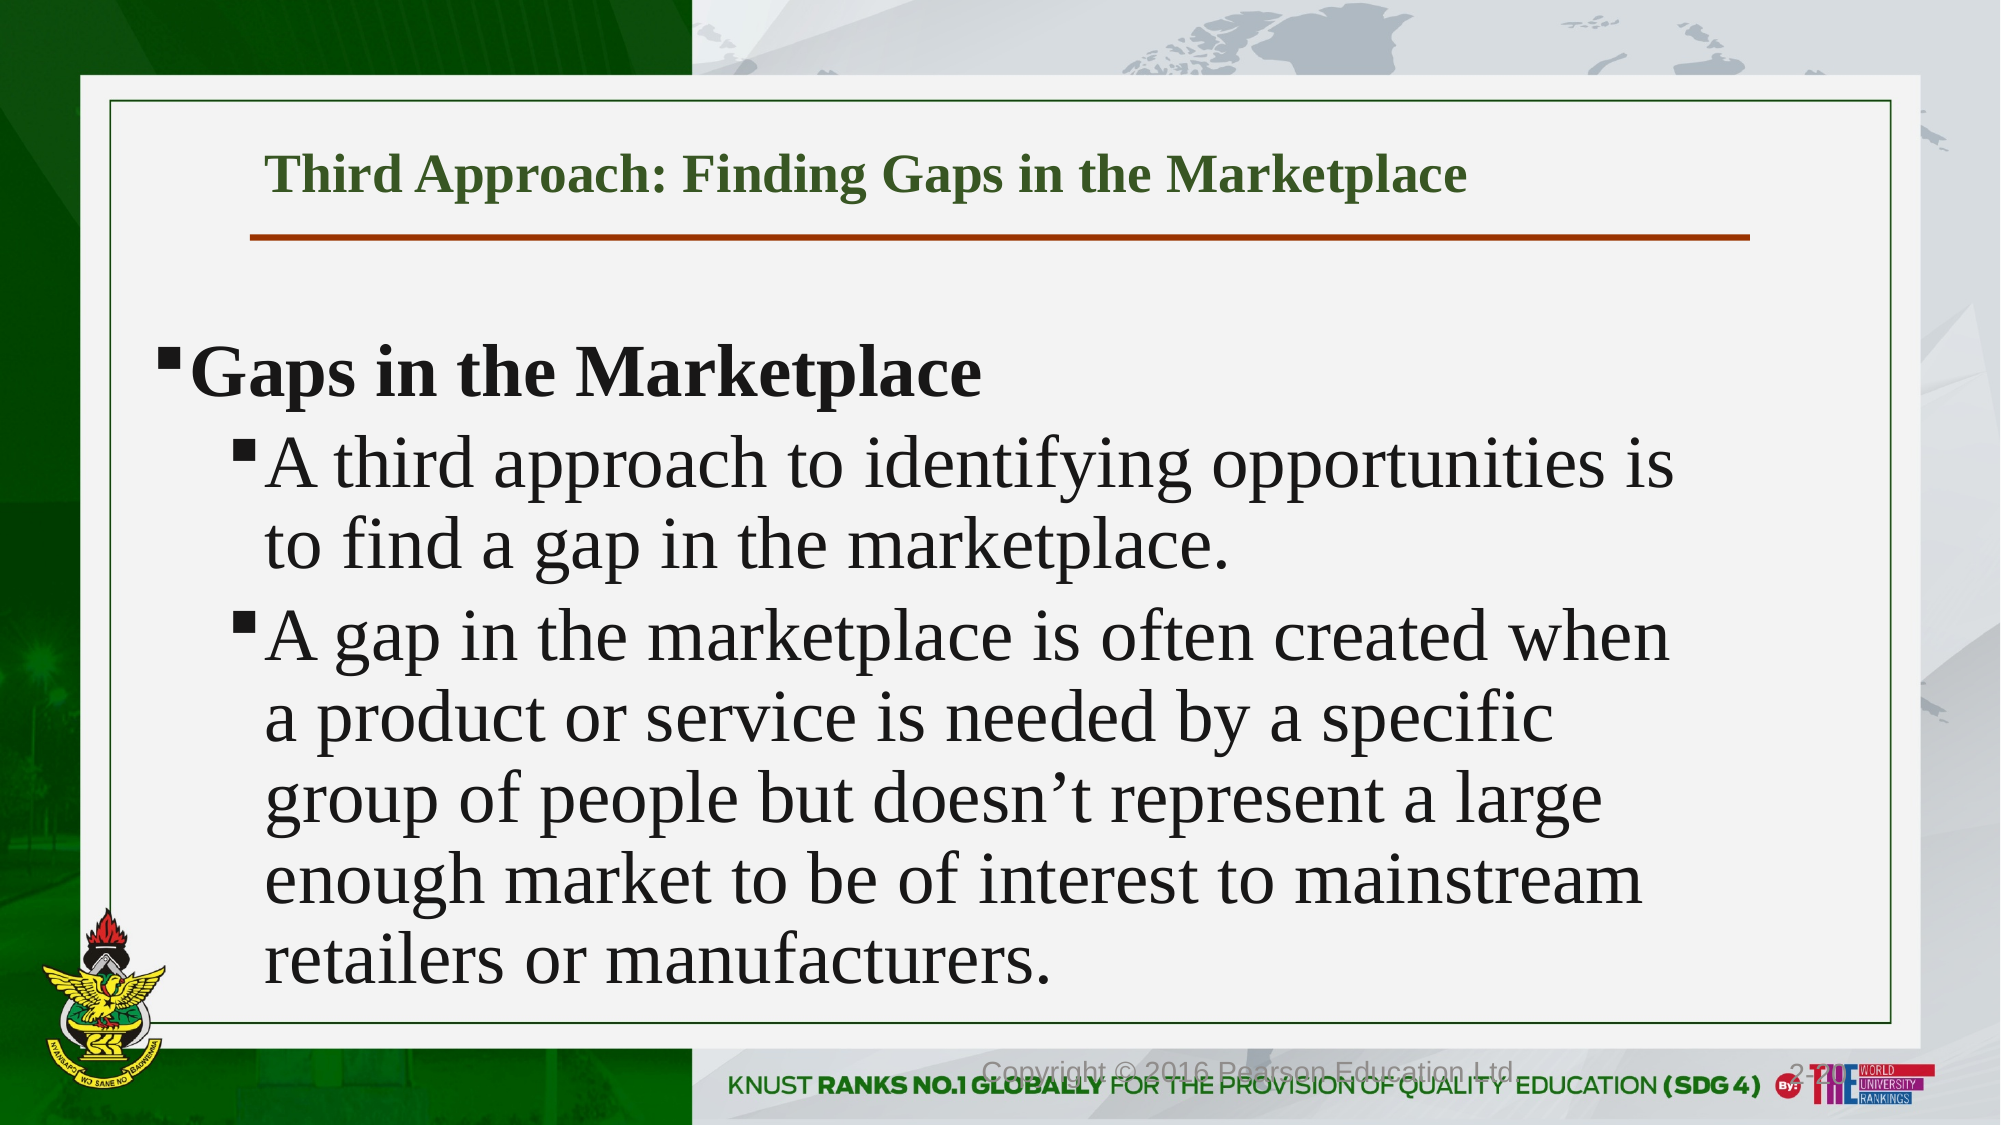

# Third Approach: Finding Gaps in the Marketplace

Gaps in the Marketplace
A third approach to identifying opportunities is to find a gap in the marketplace.
A gap in the marketplace is often created when a product or service is needed by a specific group of people but doesn’t represent a large enough market to be of interest to mainstream retailers or manufacturers.
2-20
Copyright © 2016 Pearson Education Ltd.